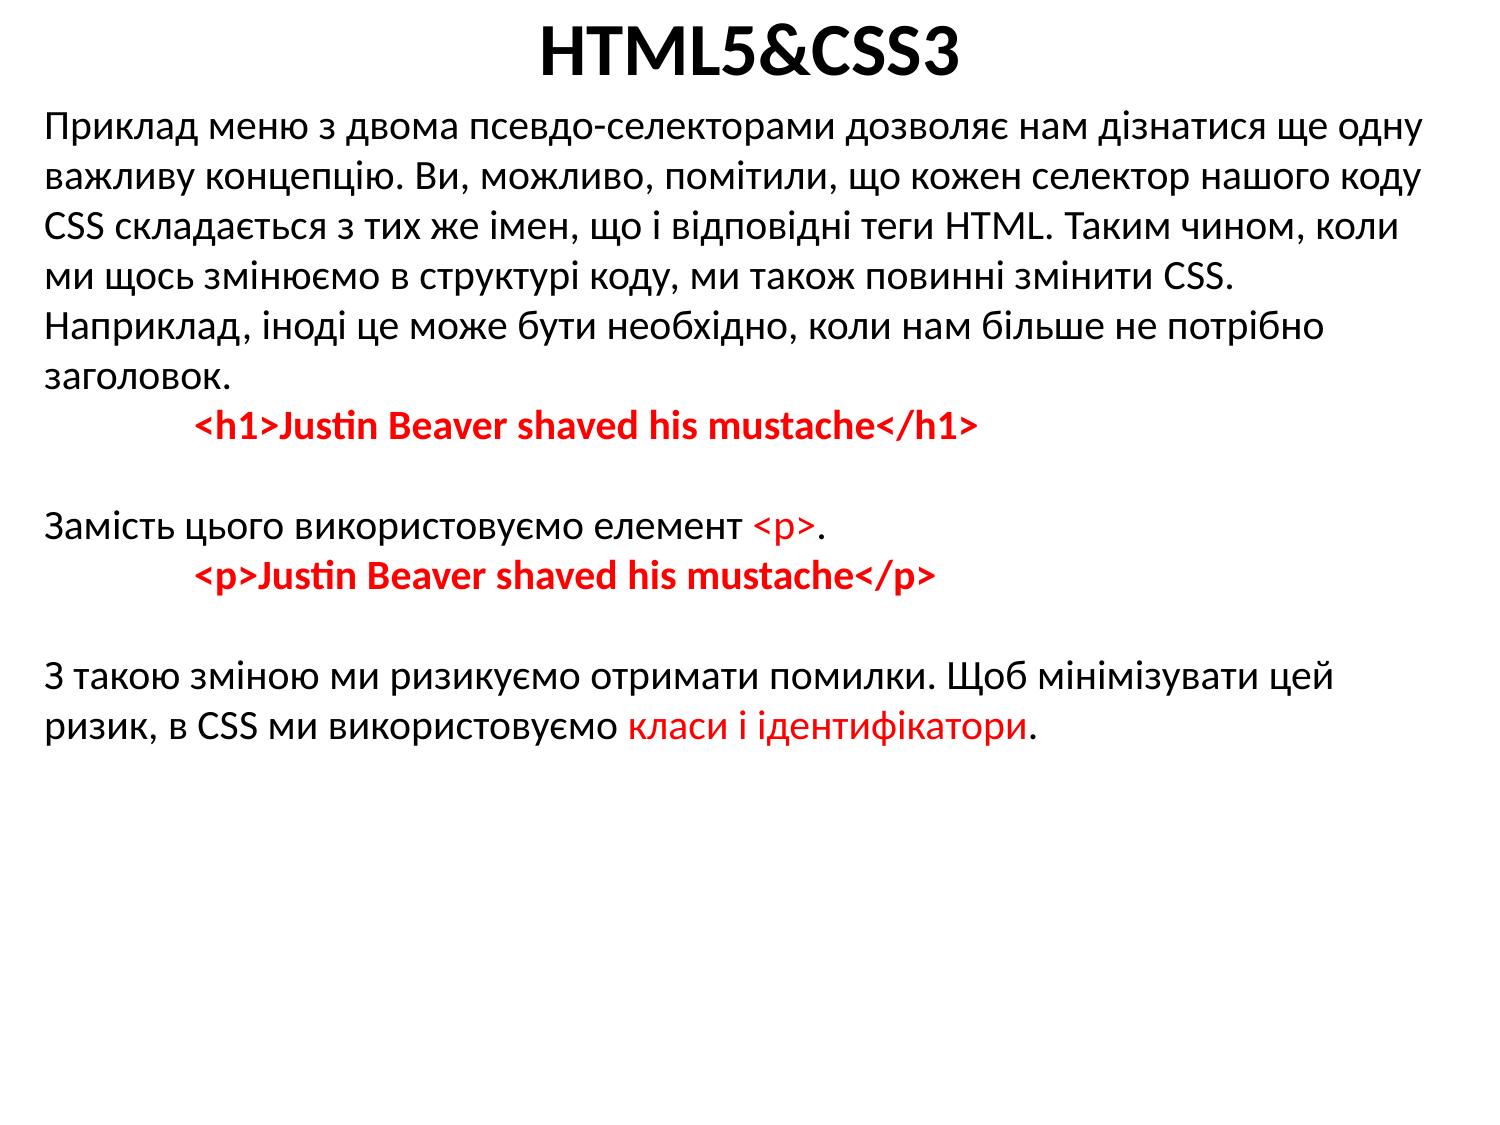

# HTML5&CSS3
Приклад меню з двома псевдо-селекторами дозволяє нам дізнатися ще одну важливу концепцію. Ви, можливо, помітили, що кожен селектор нашого коду CSS складається з тих же імен, що і відповідні теги HTML. Таким чином, коли ми щось змінюємо в структурі коду, ми також повинні змінити CSS. Наприклад, іноді це може бути необхідно, коли нам більше не потрібно заголовок.
	<h1>Justin Beaver shaved his mustache</h1>

Замість цього використовуємо елемент <p>.
	<p>Justin Beaver shaved his mustache</p>

З такою зміною ми ризикуємо отримати помилки. Щоб мінімізувати цей ризик, в CSS ми використовуємо класи і ідентифікатори.